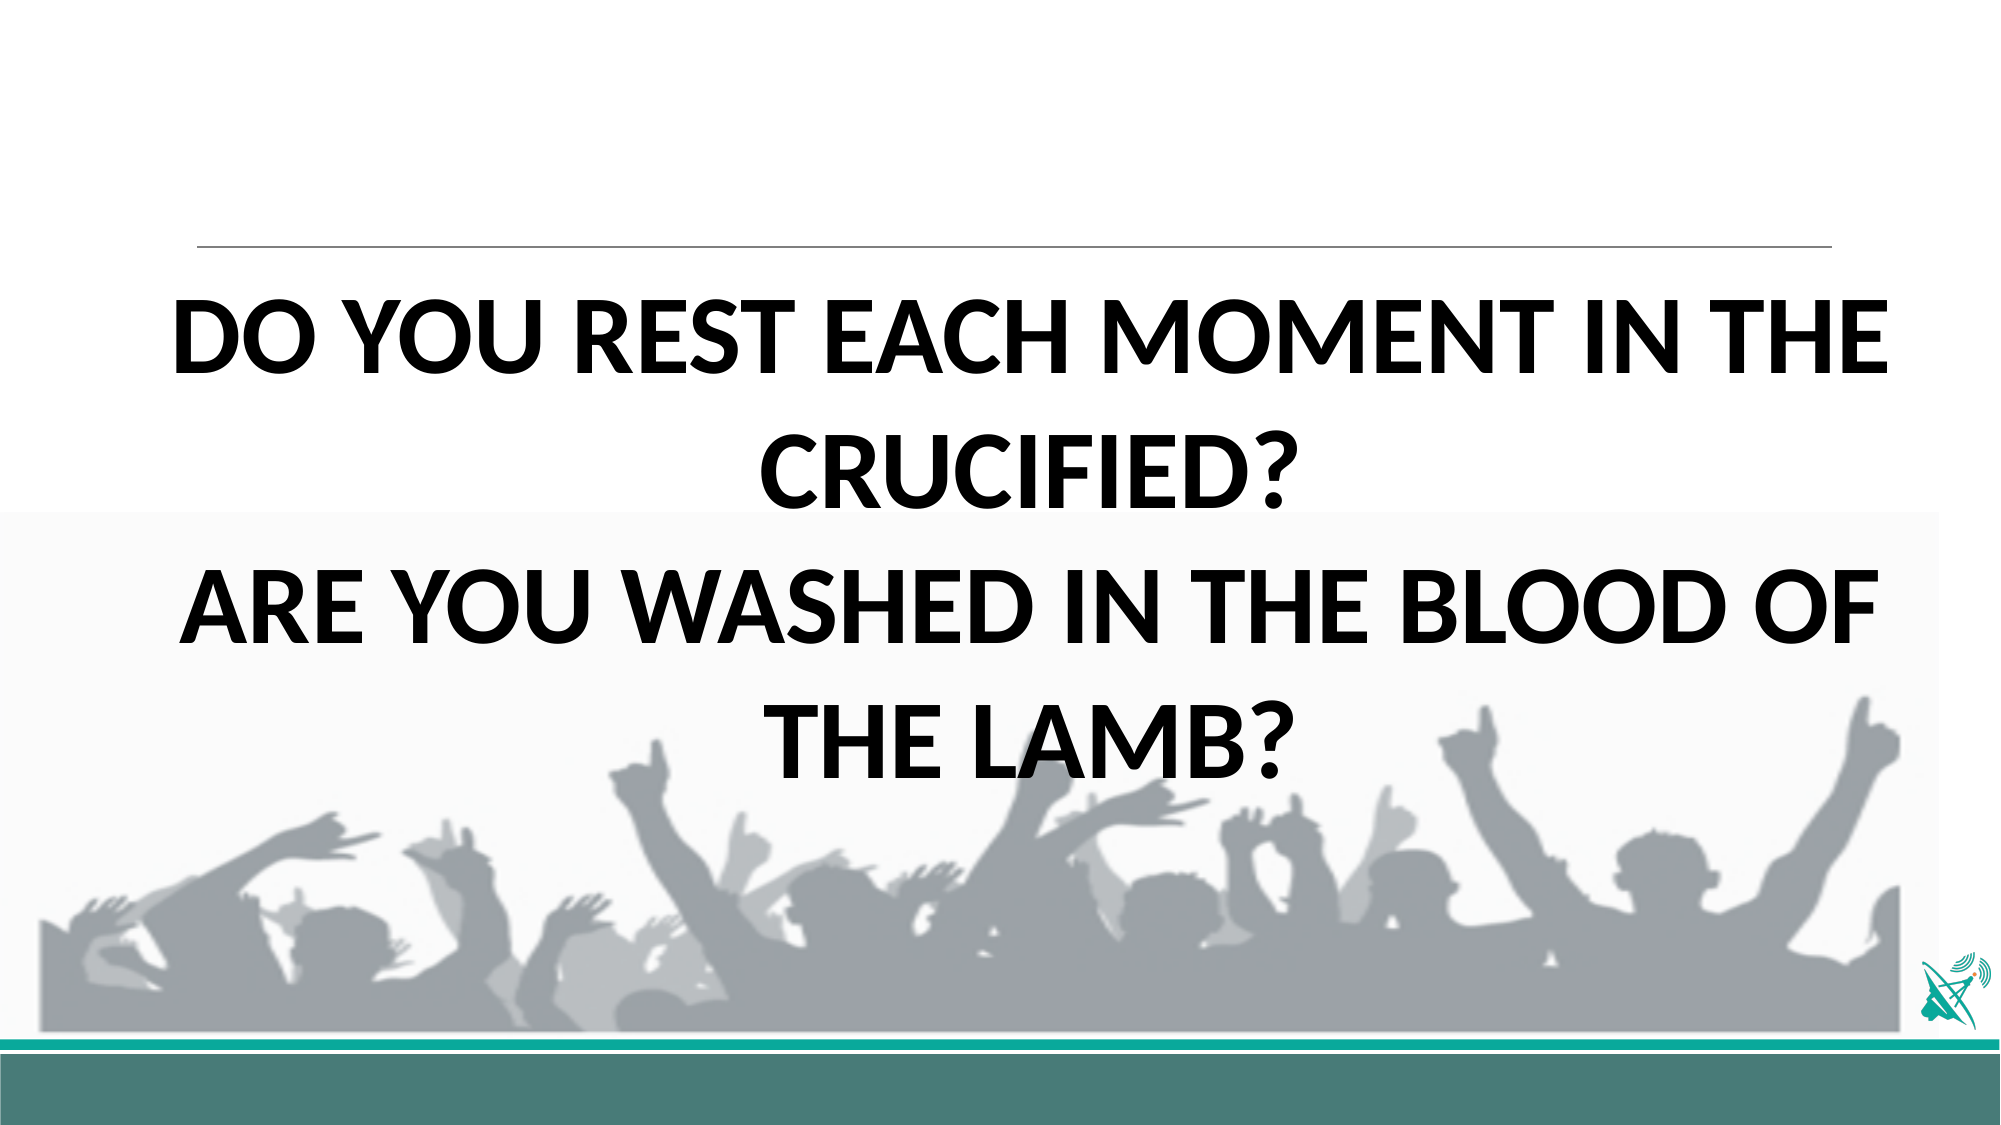

DO YOU REST EACH MOMENT IN THE CRUCIFIED?
ARE YOU WASHED IN THE BLOOD OF THE LAMB?